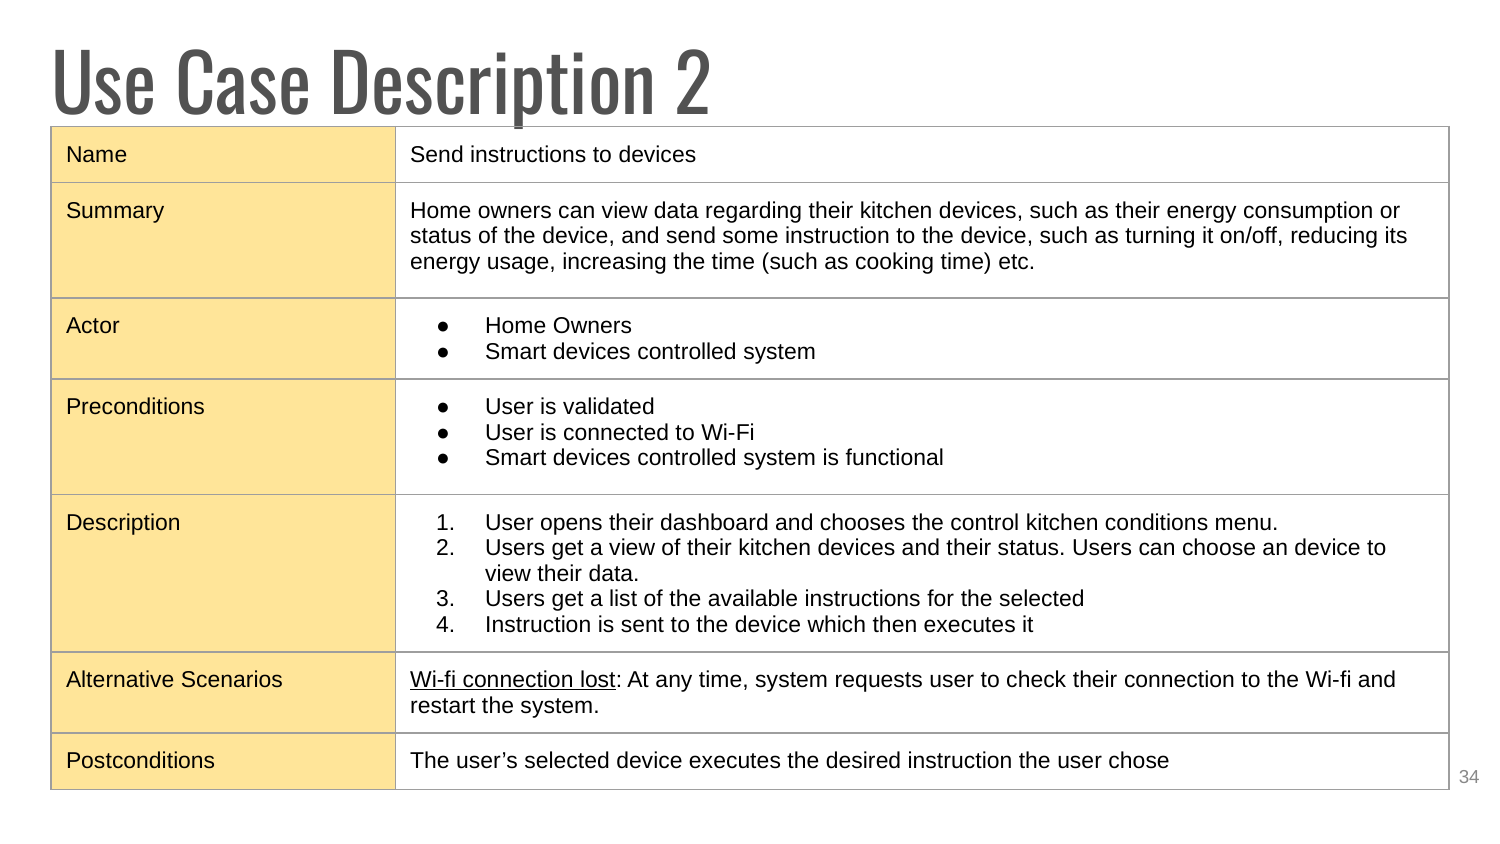

# Use Case Description 2
| Name | Send instructions to devices |
| --- | --- |
| Summary | Home owners can view data regarding their kitchen devices, such as their energy consumption or status of the device, and send some instruction to the device, such as turning it on/off, reducing its energy usage, increasing the time (such as cooking time) etc. |
| Actor | Home Owners Smart devices controlled system |
| Preconditions | User is validated User is connected to Wi-Fi Smart devices controlled system is functional |
| Description | User opens their dashboard and chooses the control kitchen conditions menu. Users get a view of their kitchen devices and their status. Users can choose an device to view their data. Users get a list of the available instructions for the selected Instruction is sent to the device which then executes it |
| Alternative Scenarios | Wi-fi connection lost: At any time, system requests user to check their connection to the Wi-fi and restart the system. |
| Postconditions | The user’s selected device executes the desired instruction the user chose |
34